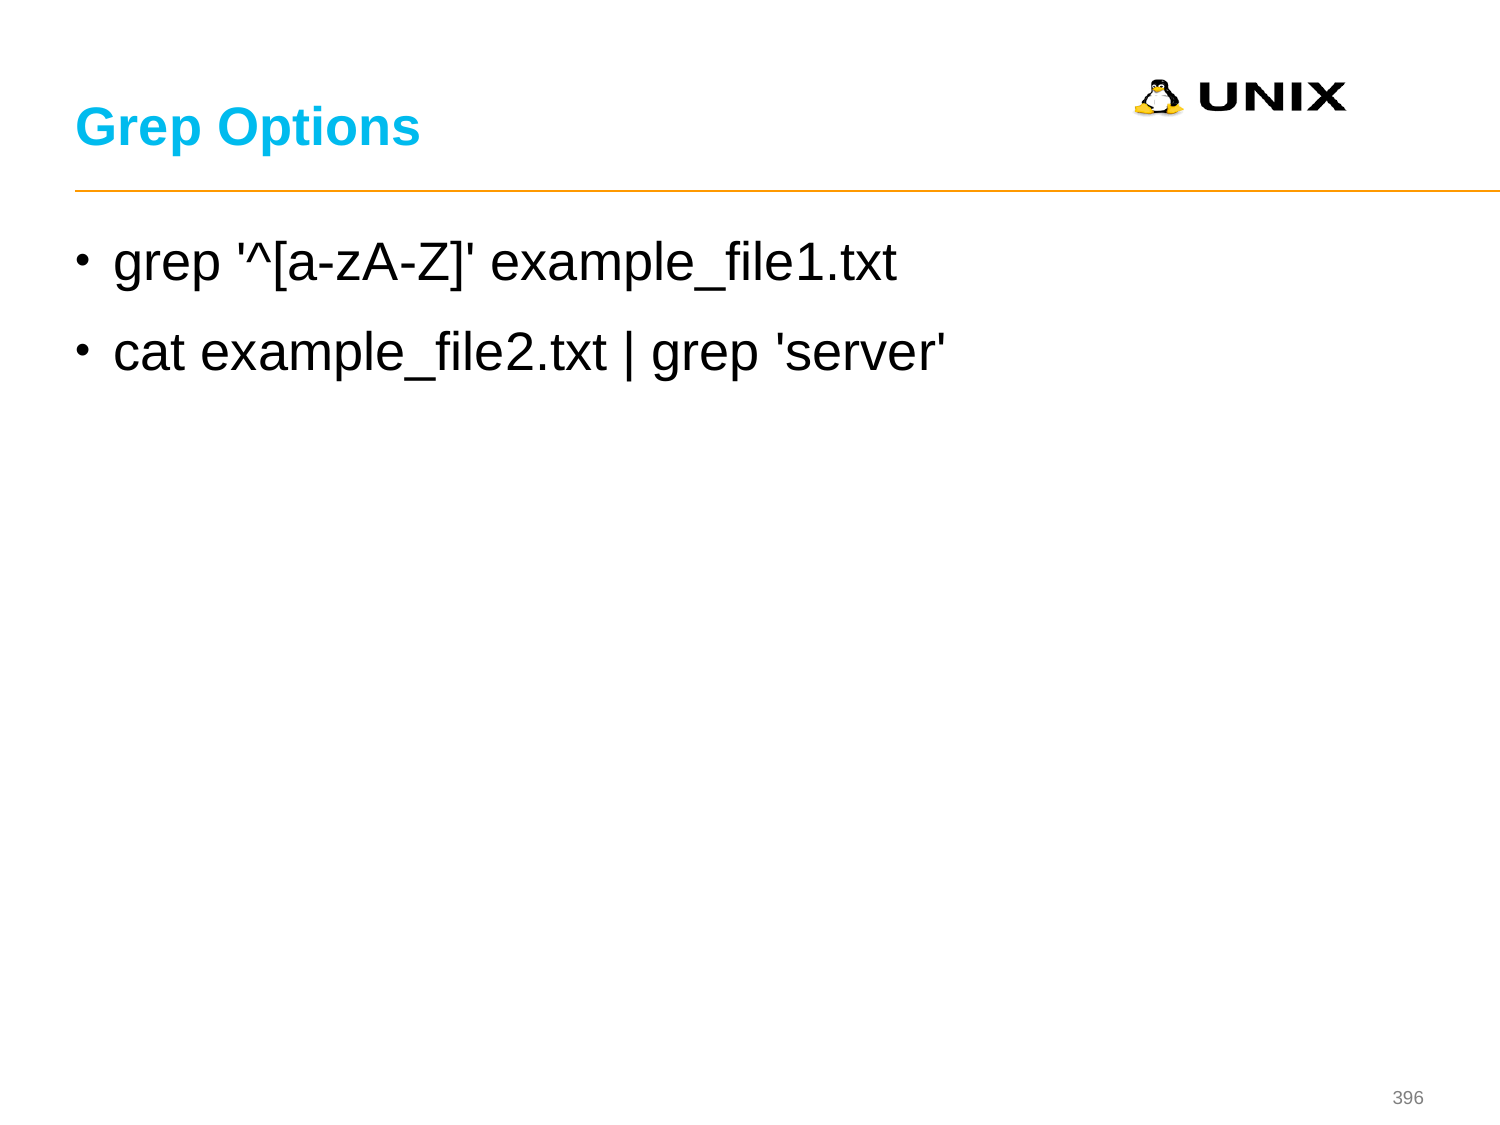

# Grep Options
grep '^[a-zA-Z]' example_file1.txt
cat example_file2.txt | grep 'server'